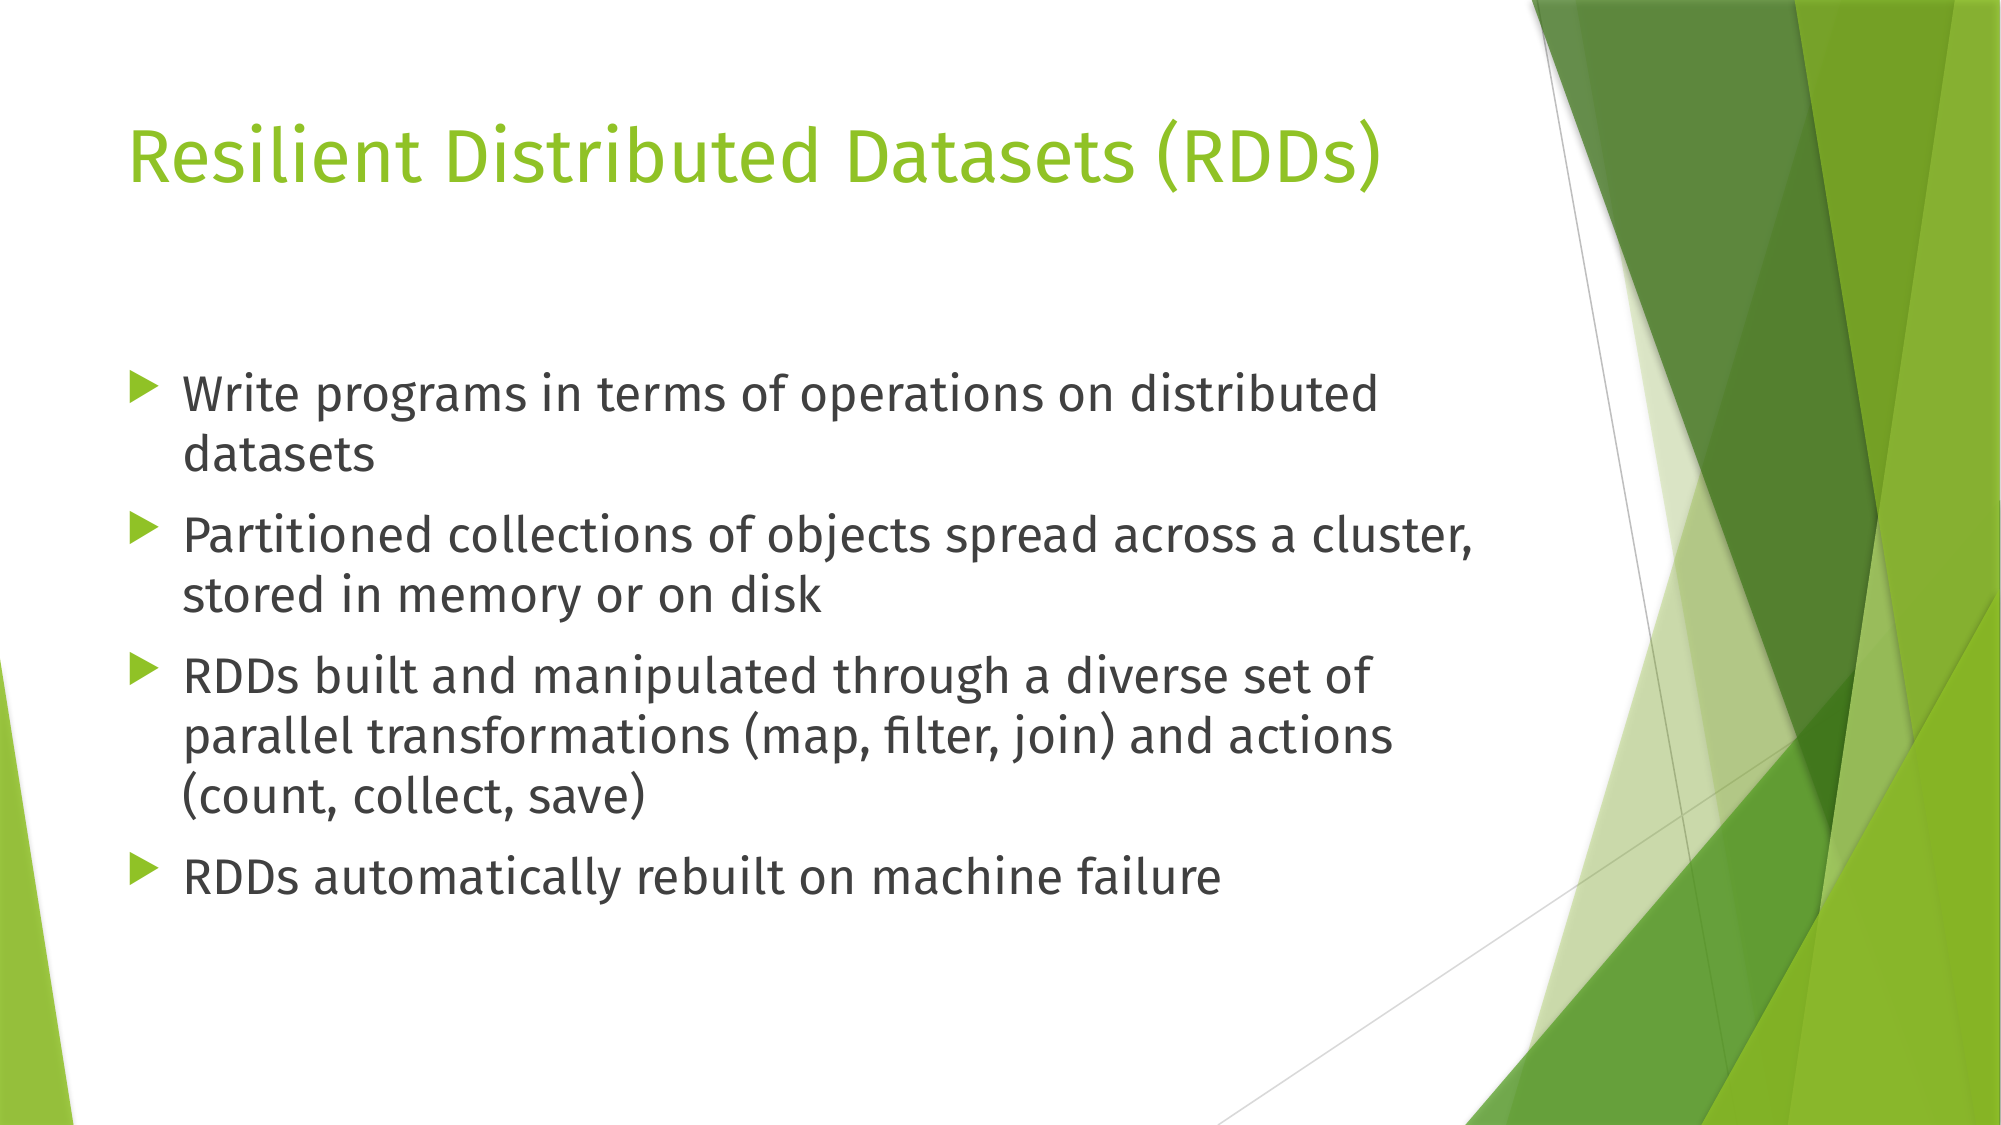

# Resilient Distributed Datasets (RDDs)
Write programs in terms of operations on distributed datasets
Partitioned collections of objects spread across a cluster, stored in memory or on disk
RDDs built and manipulated through a diverse set of parallel transformations (map, filter, join) and actions (count, collect, save)
RDDs automatically rebuilt on machine failure